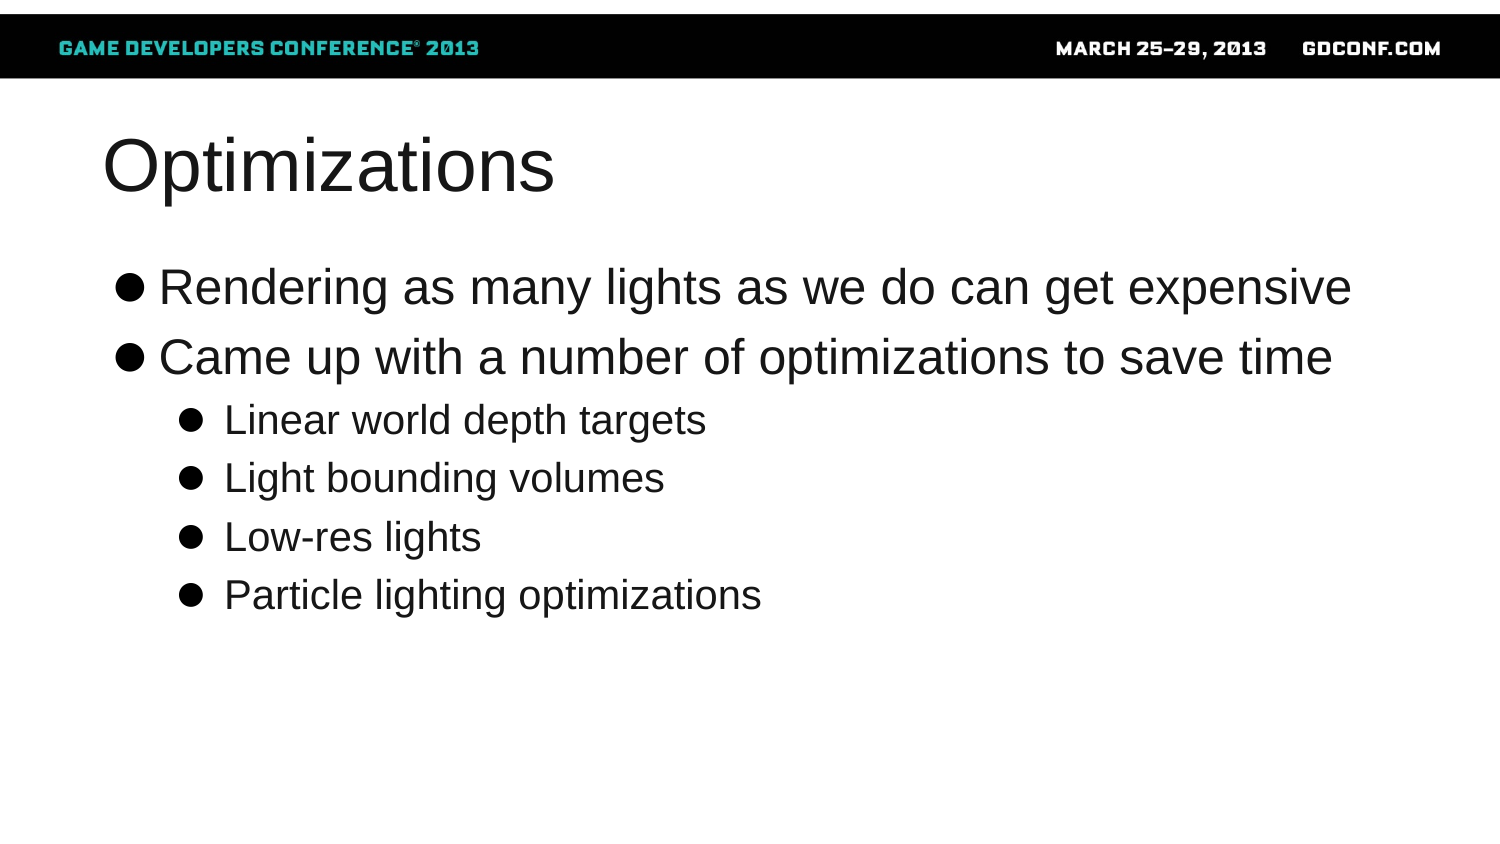

# Optimizations
Rendering as many lights as we do can get expensive
Came up with a number of optimizations to save time
Linear world depth targets
Light bounding volumes
Low-res lights
Particle lighting optimizations